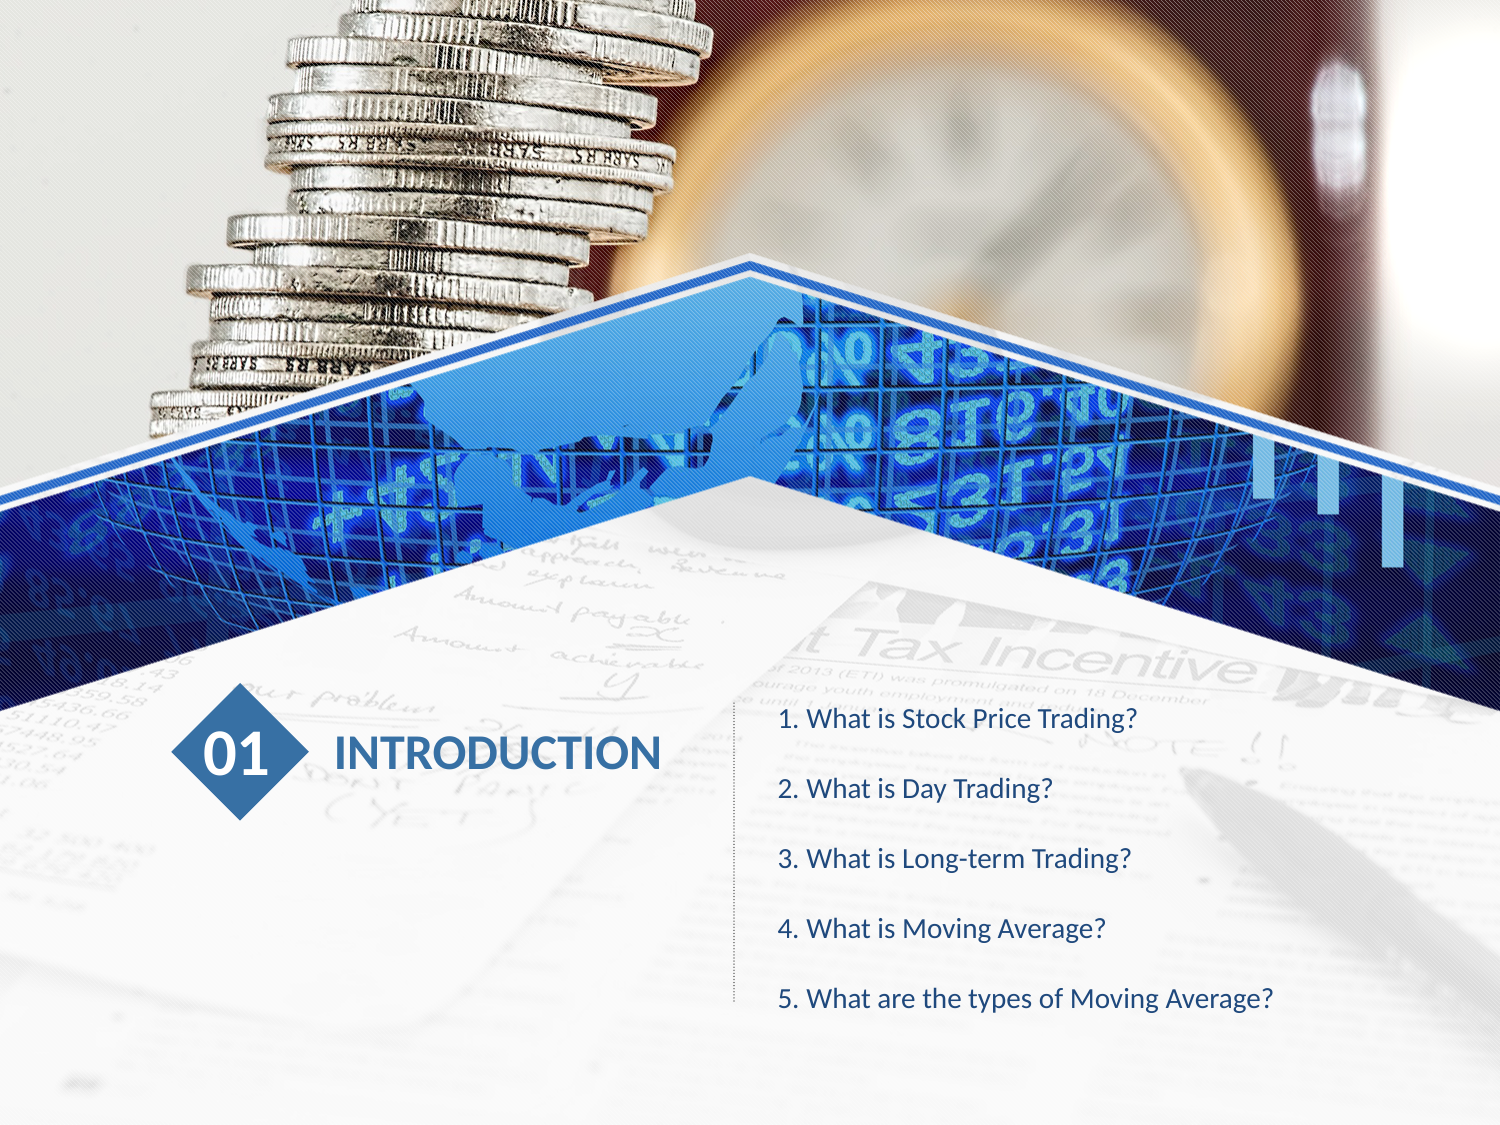

What is Stock Price Trading?
 What is Day Trading?
 What is Long-term Trading?
 What is Moving Average?
 What are the types of Moving Average?
01
INTRODUCTION